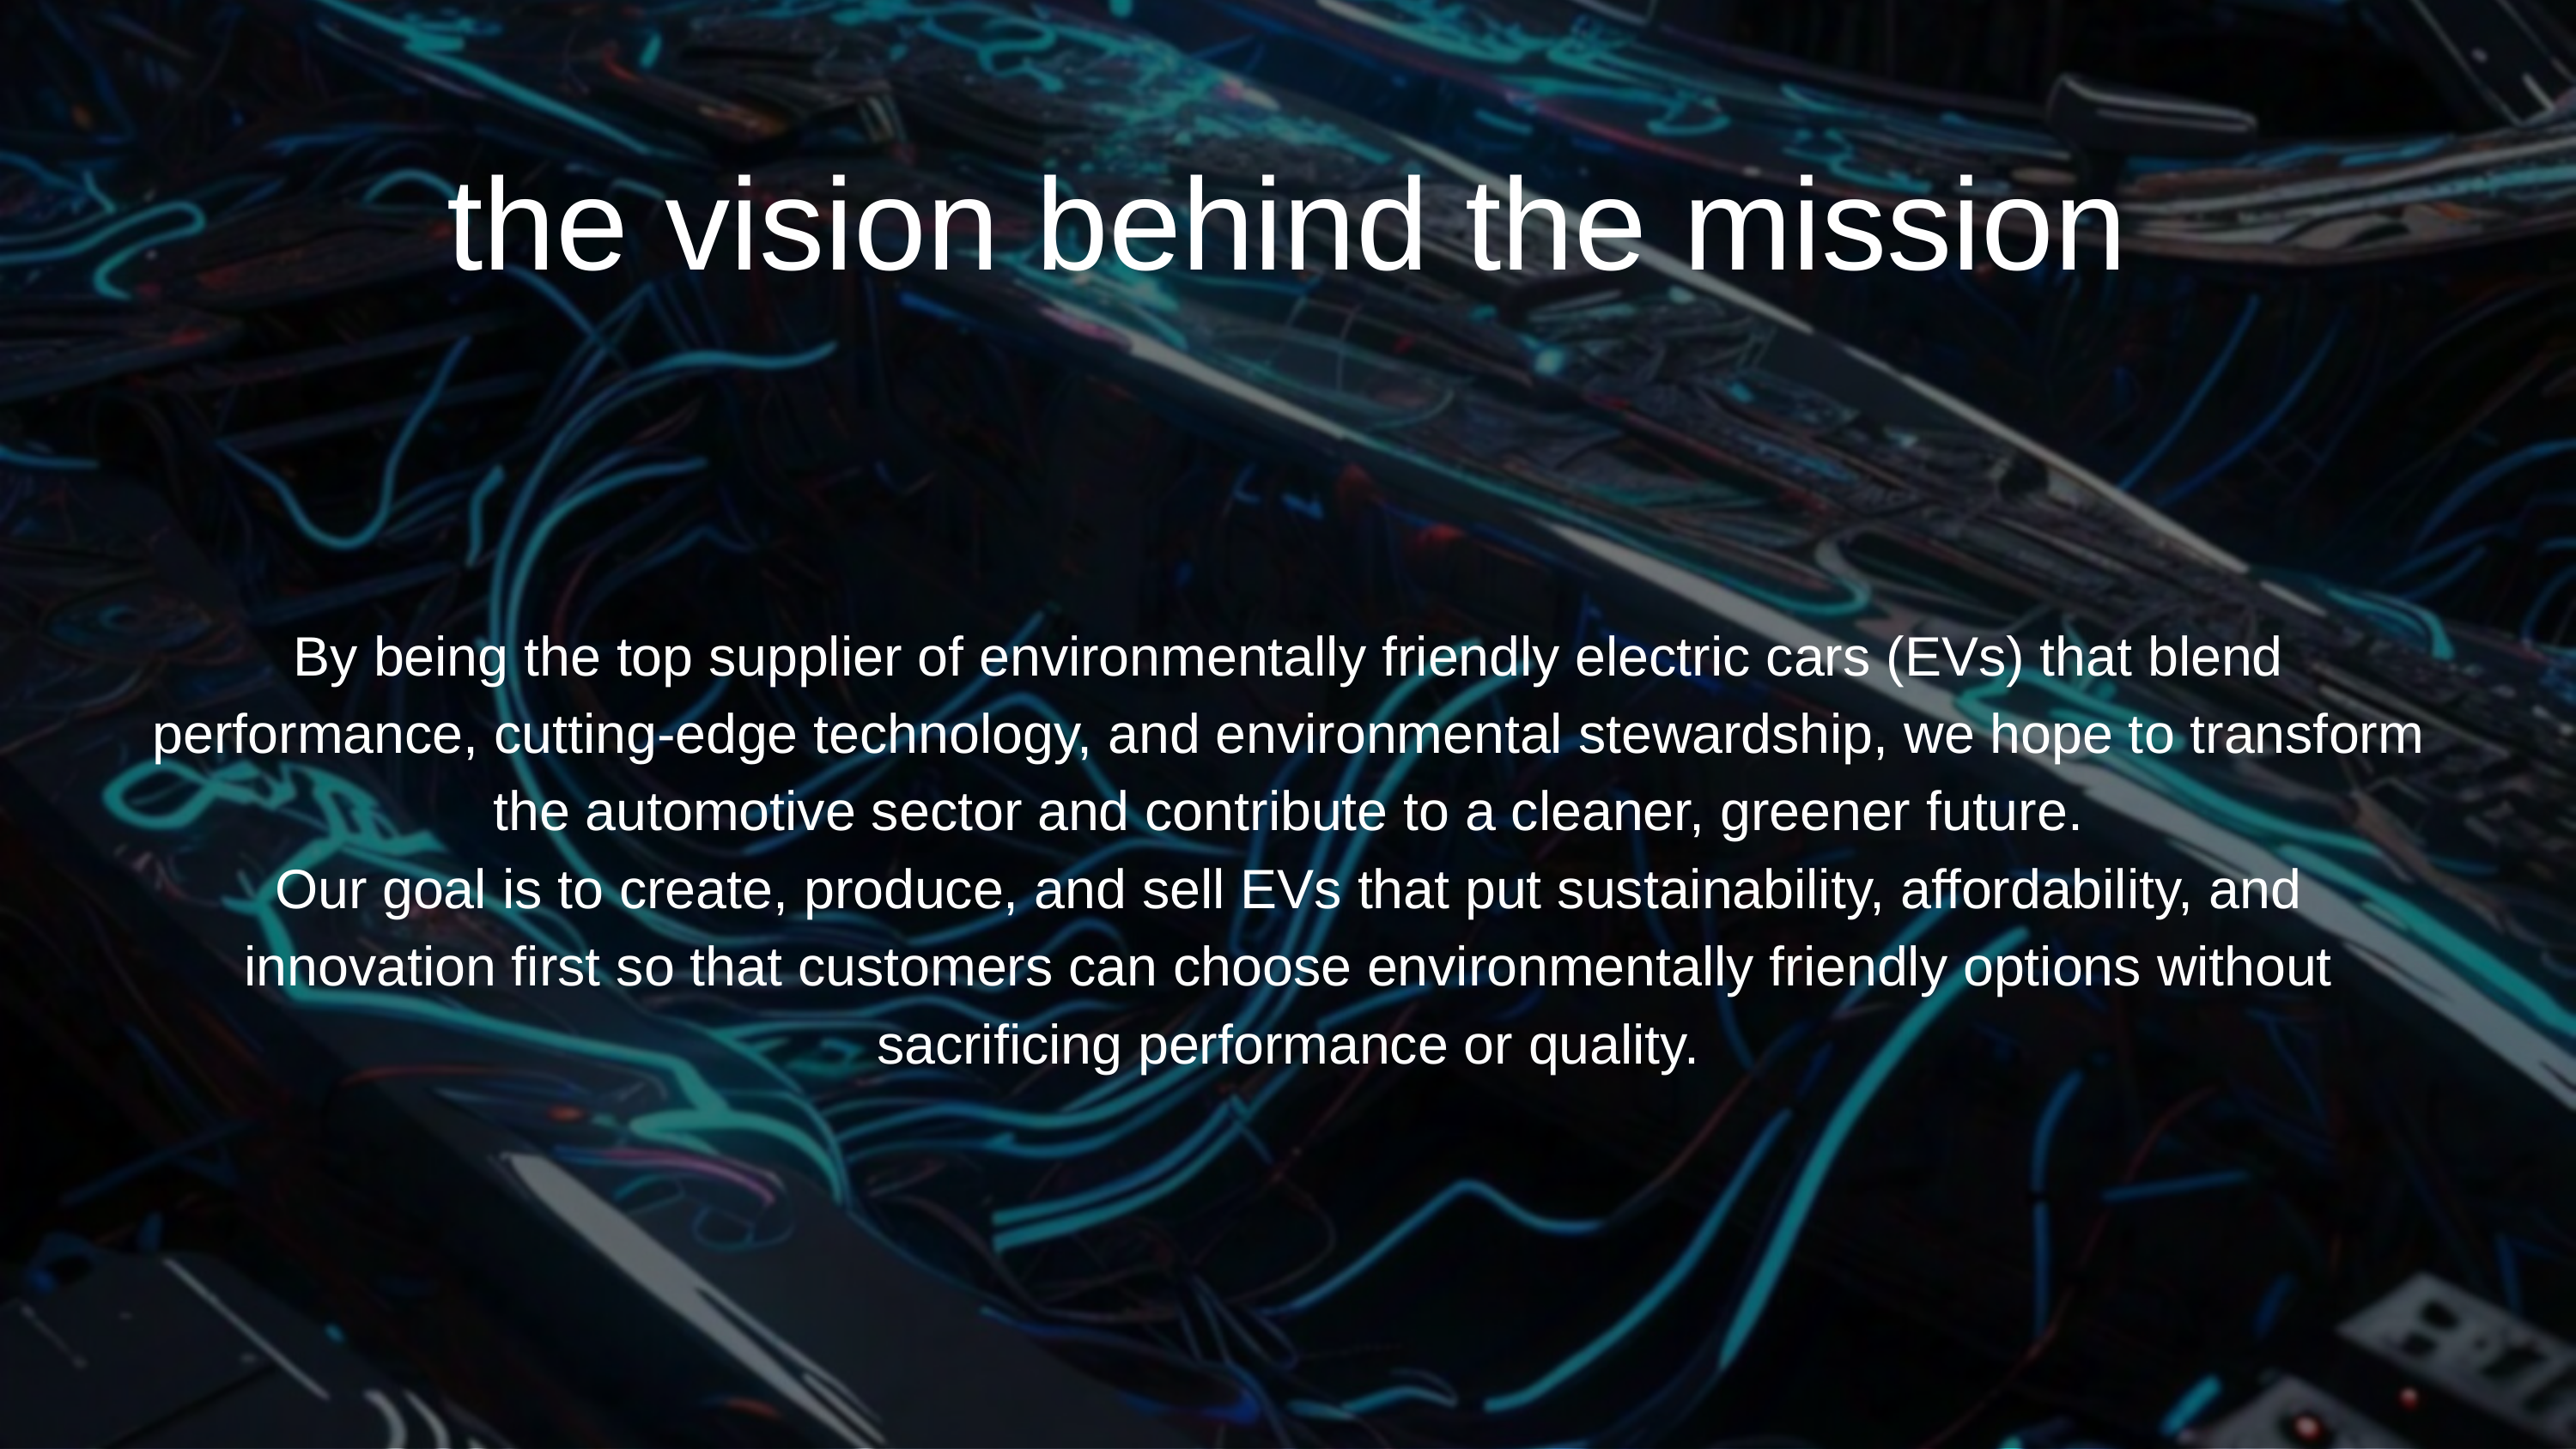

the vision behind the mission
By being the top supplier of environmentally friendly electric cars (EVs) that blend performance, cutting-edge technology, and environmental stewardship, we hope to transform the automotive sector and contribute to a cleaner, greener future.
Our goal is to create, produce, and sell EVs that put sustainability, affordability, and innovation first so that customers can choose environmentally friendly options without sacrificing performance or quality.